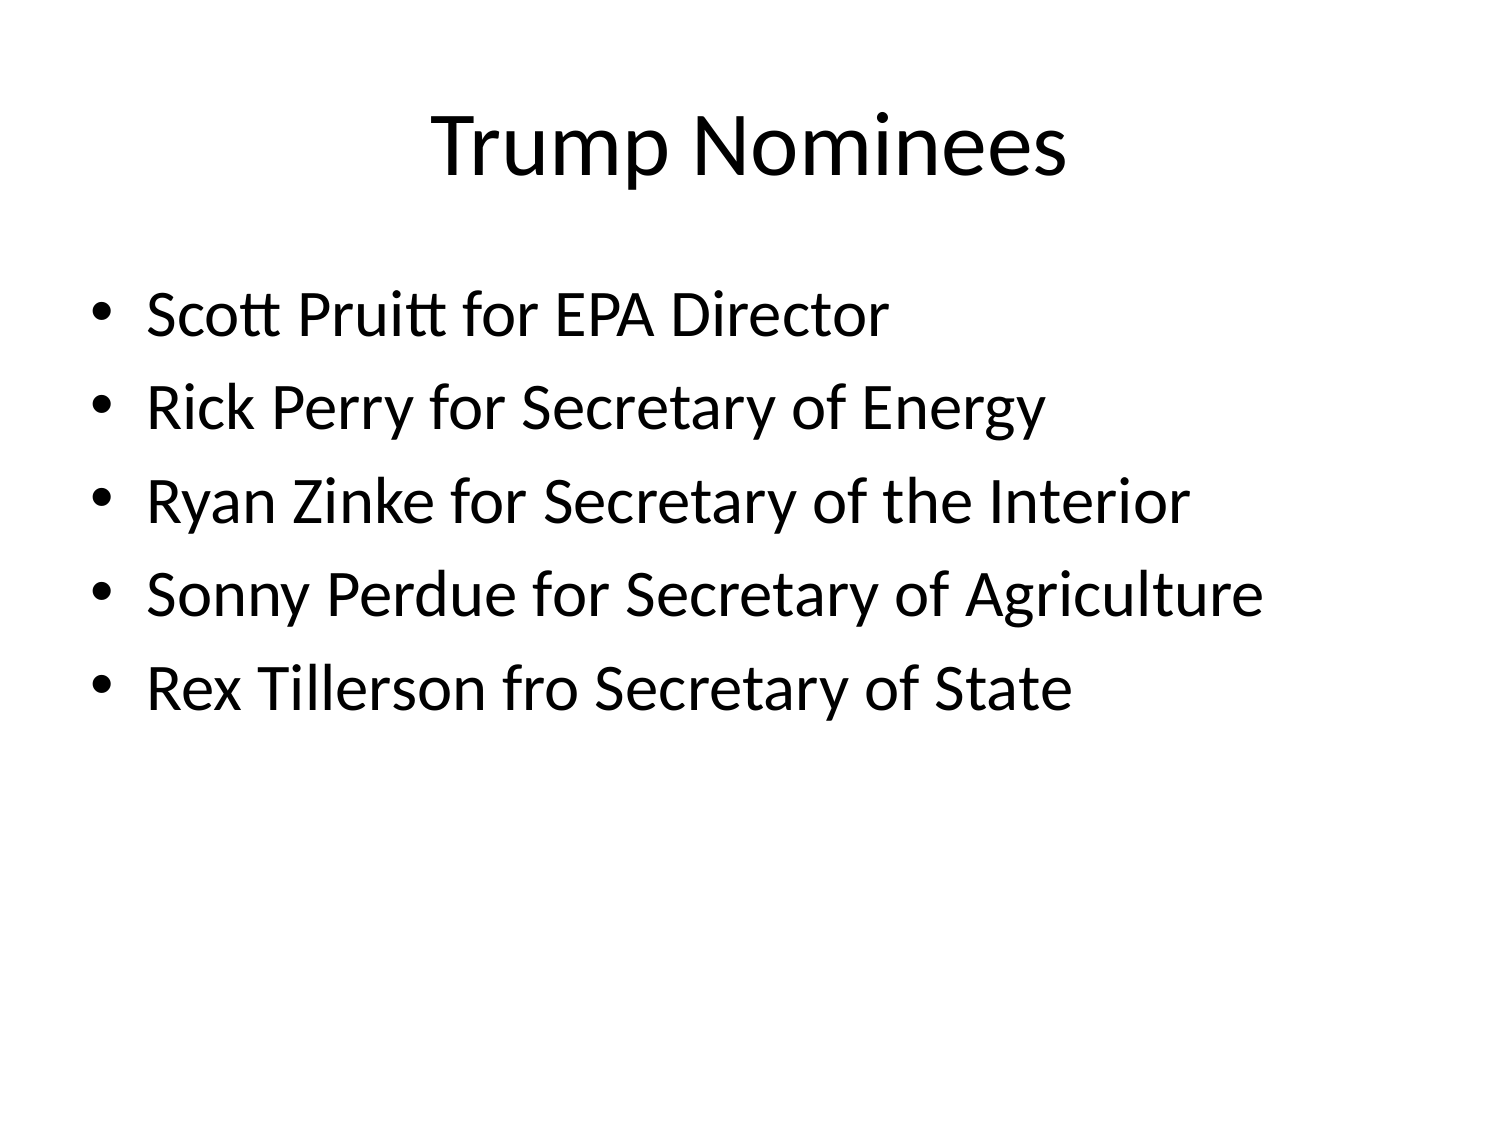

# Trump Nominees
Scott Pruitt for EPA Director
Rick Perry for Secretary of Energy
Ryan Zinke for Secretary of the Interior
Sonny Perdue for Secretary of Agriculture
Rex Tillerson fro Secretary of State